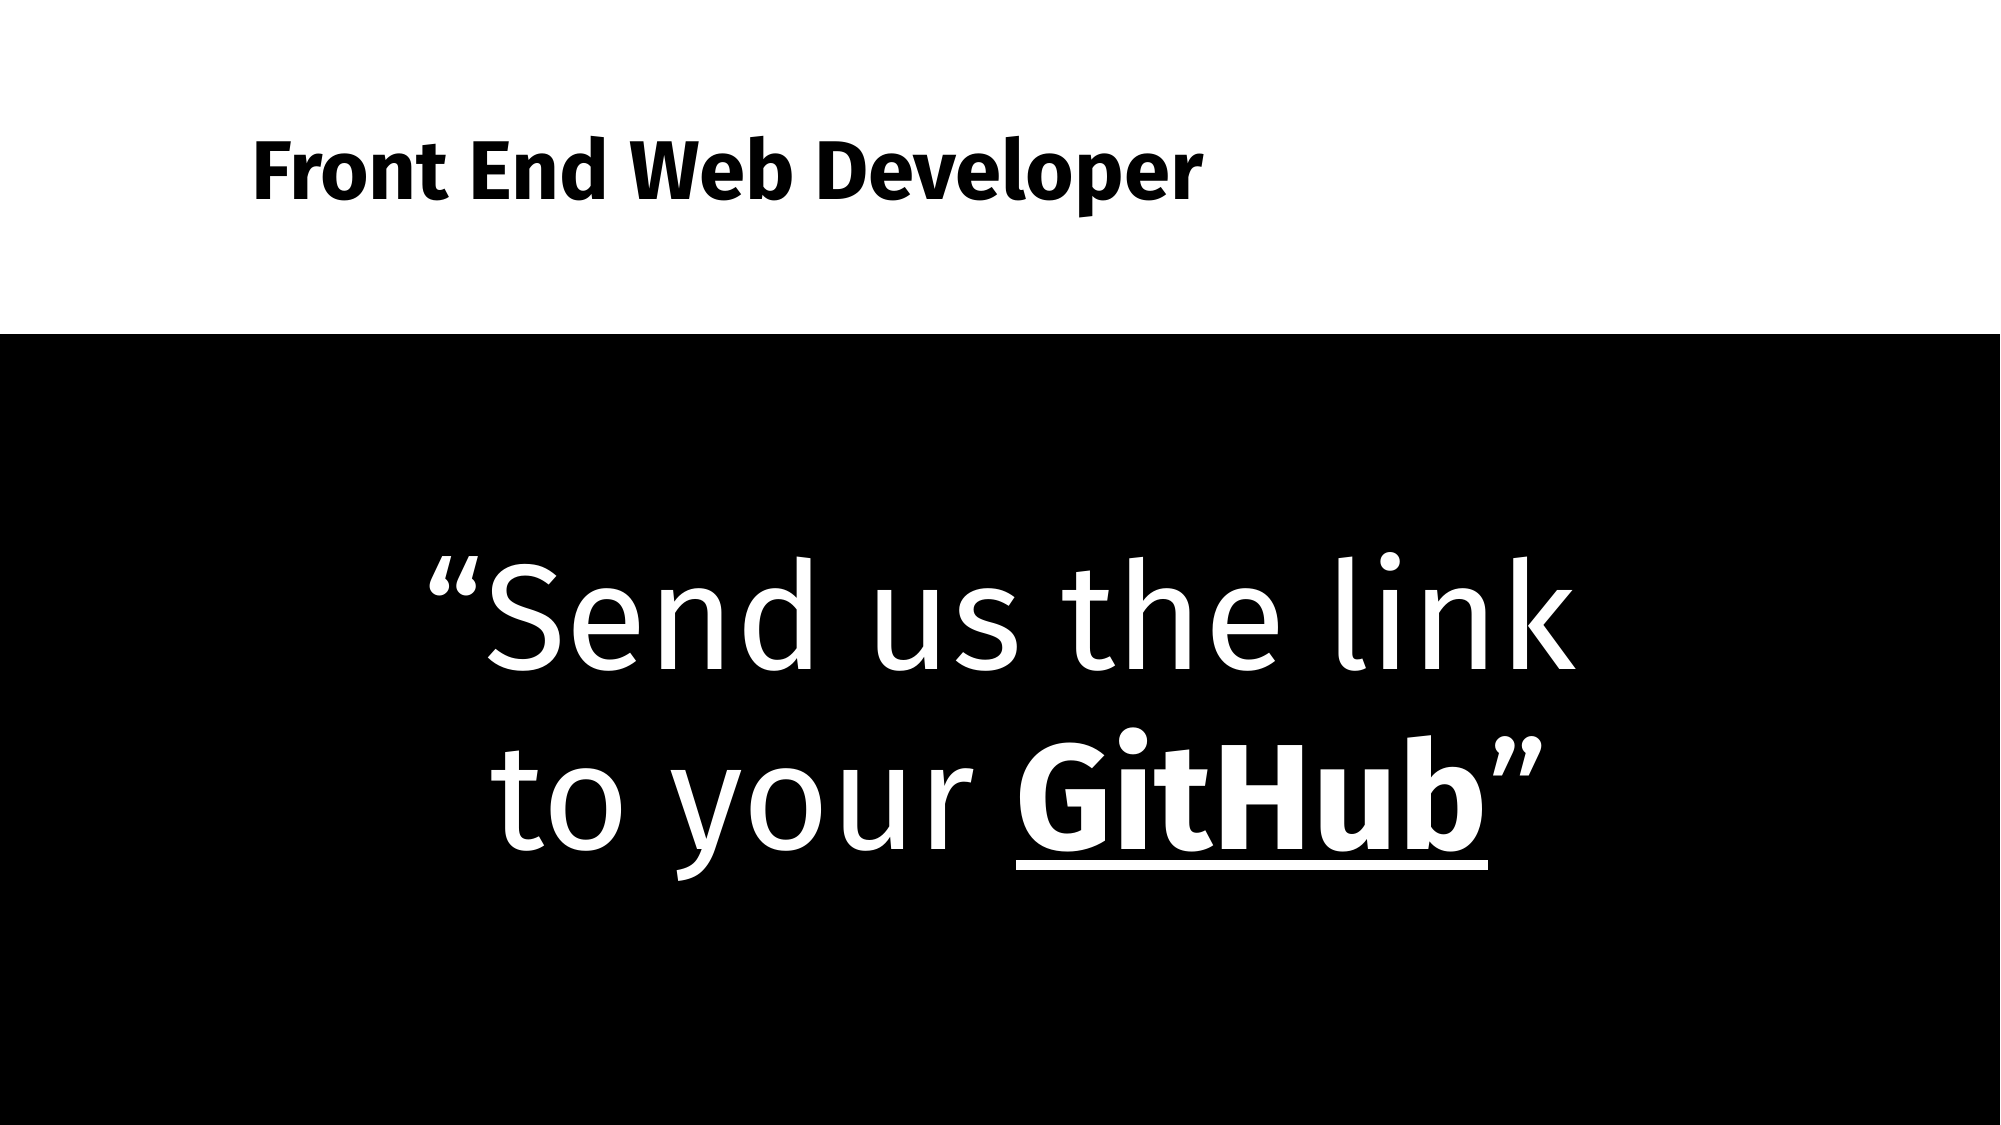

Front End Web Developer

“Send us the link
 to your GitHub”